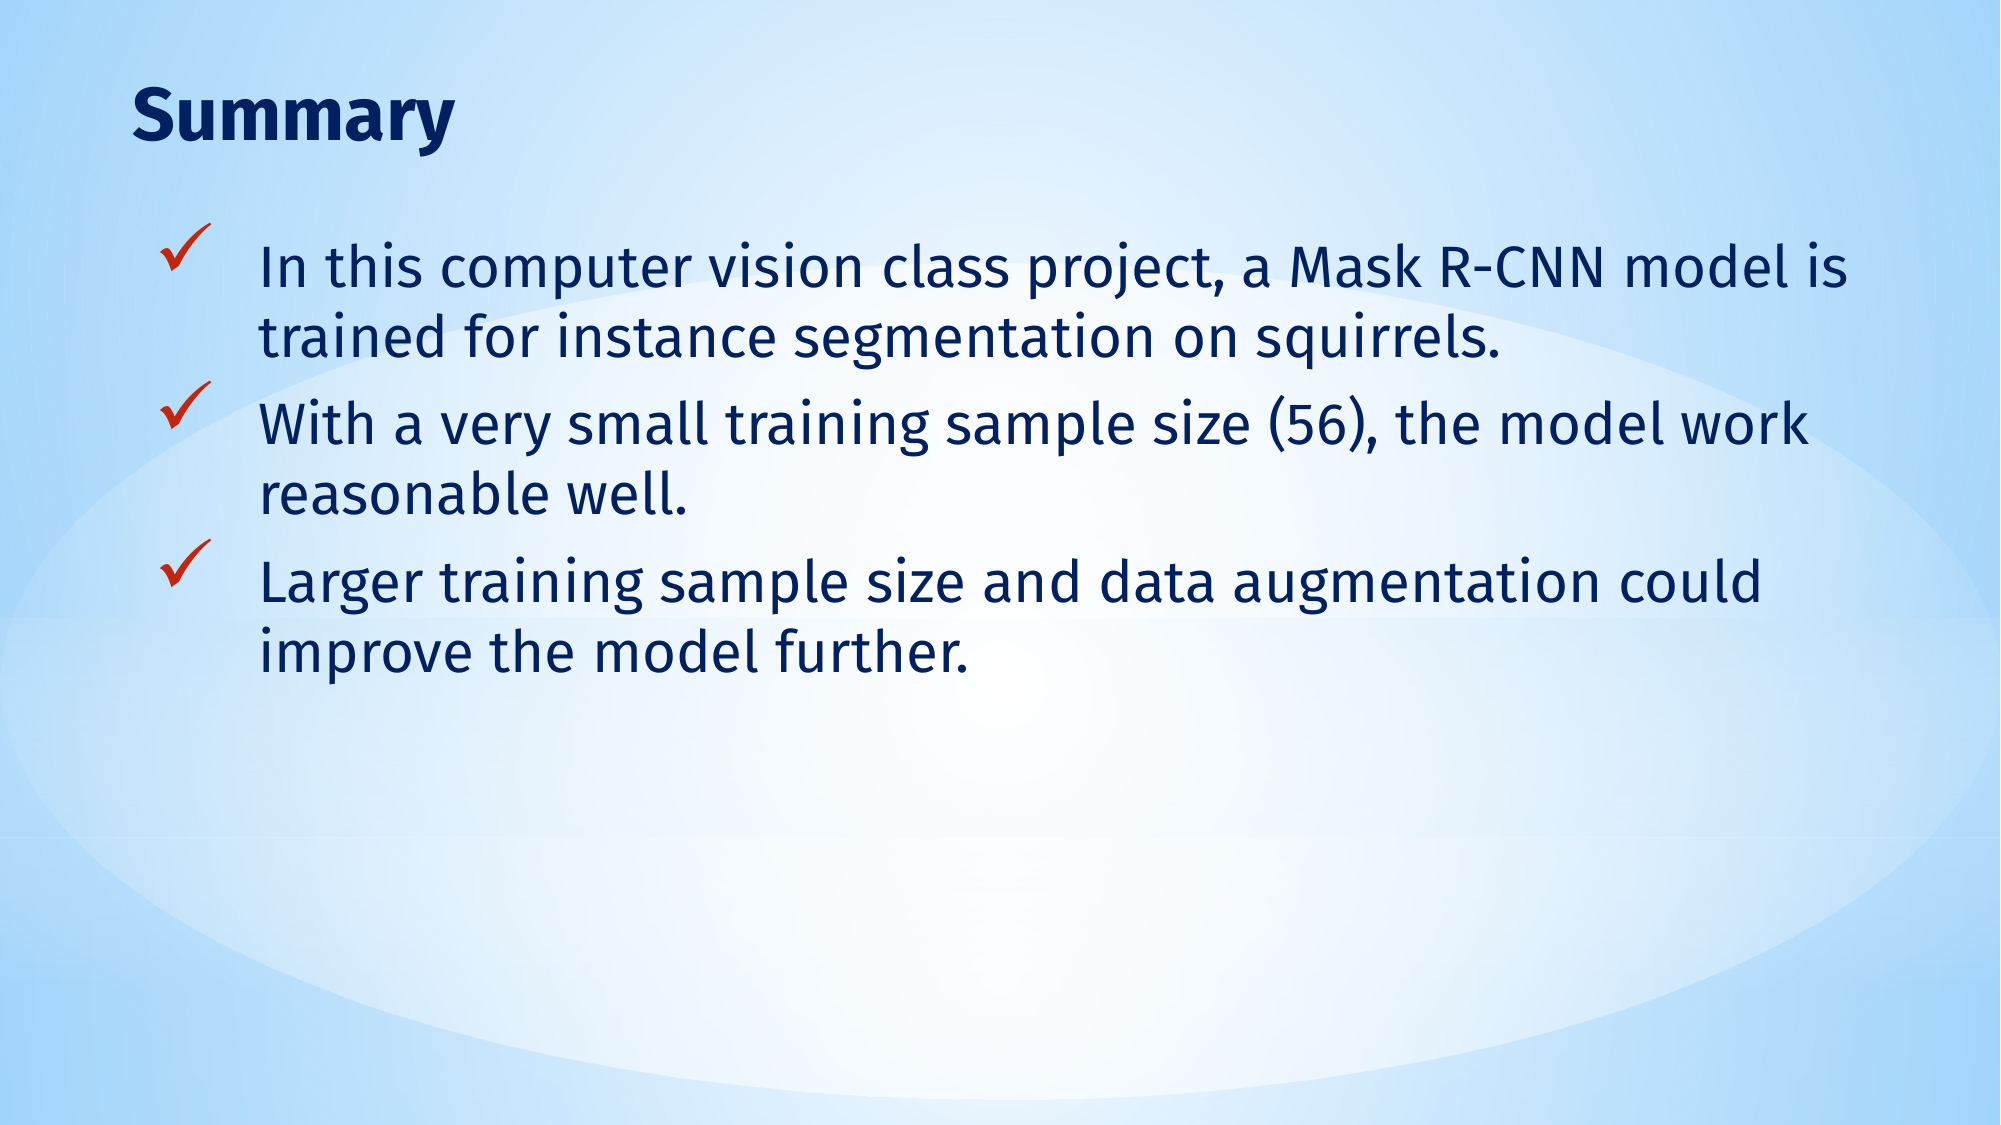

Summary
In this computer vision class project, a Mask R-CNN model is trained for instance segmentation on squirrels.
With a very small training sample size (56), the model work reasonable well.
Larger training sample size and data augmentation could improve the model further.